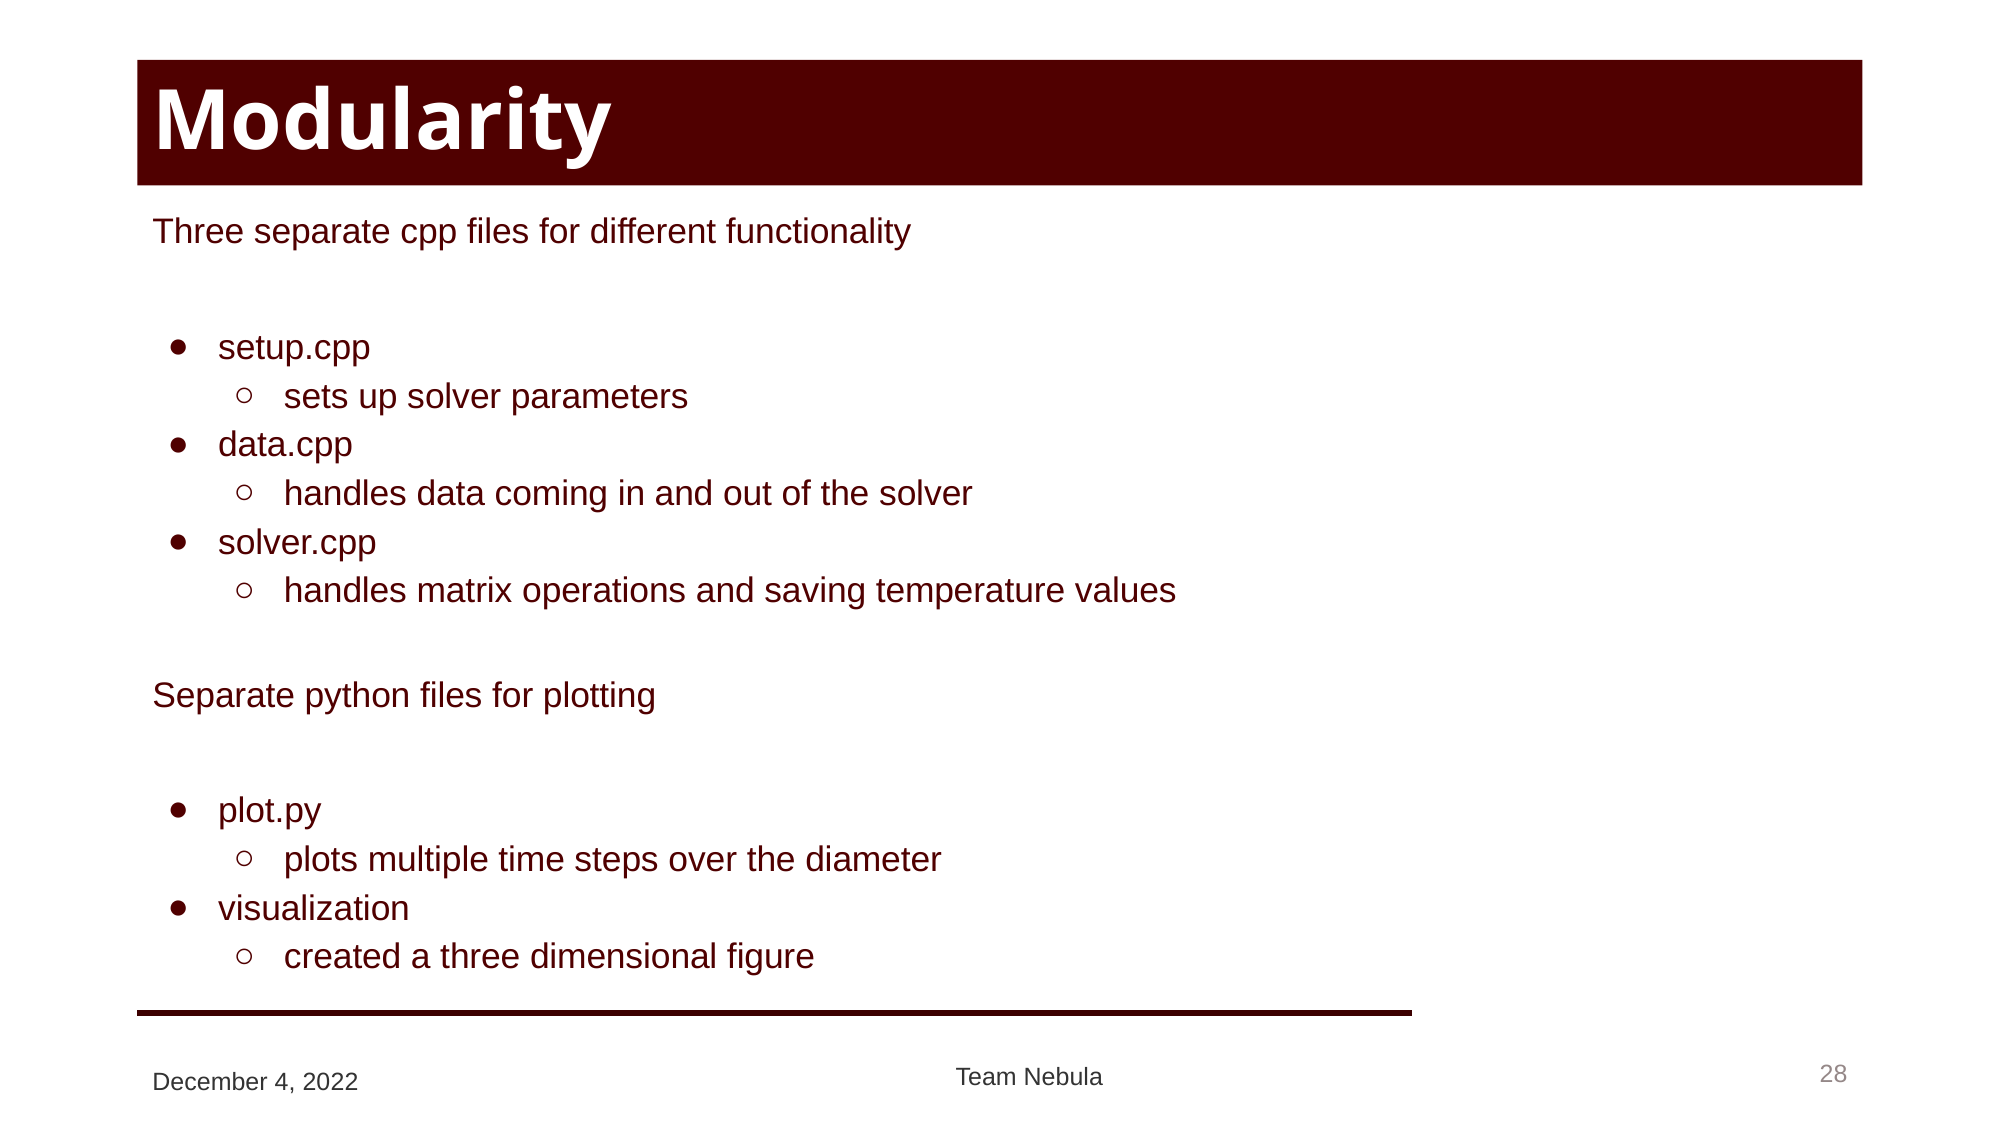

# Modularity
Three separate cpp files for different functionality

setup.cpp
sets up solver parameters
data.cpp
handles data coming in and out of the solver
solver.cpp
handles matrix operations and saving temperature values

Separate python files for plotting

plot.py
plots multiple time steps over the diameter
visualization
created a three dimensional figure
December 4, 2022

28
Team Nebula